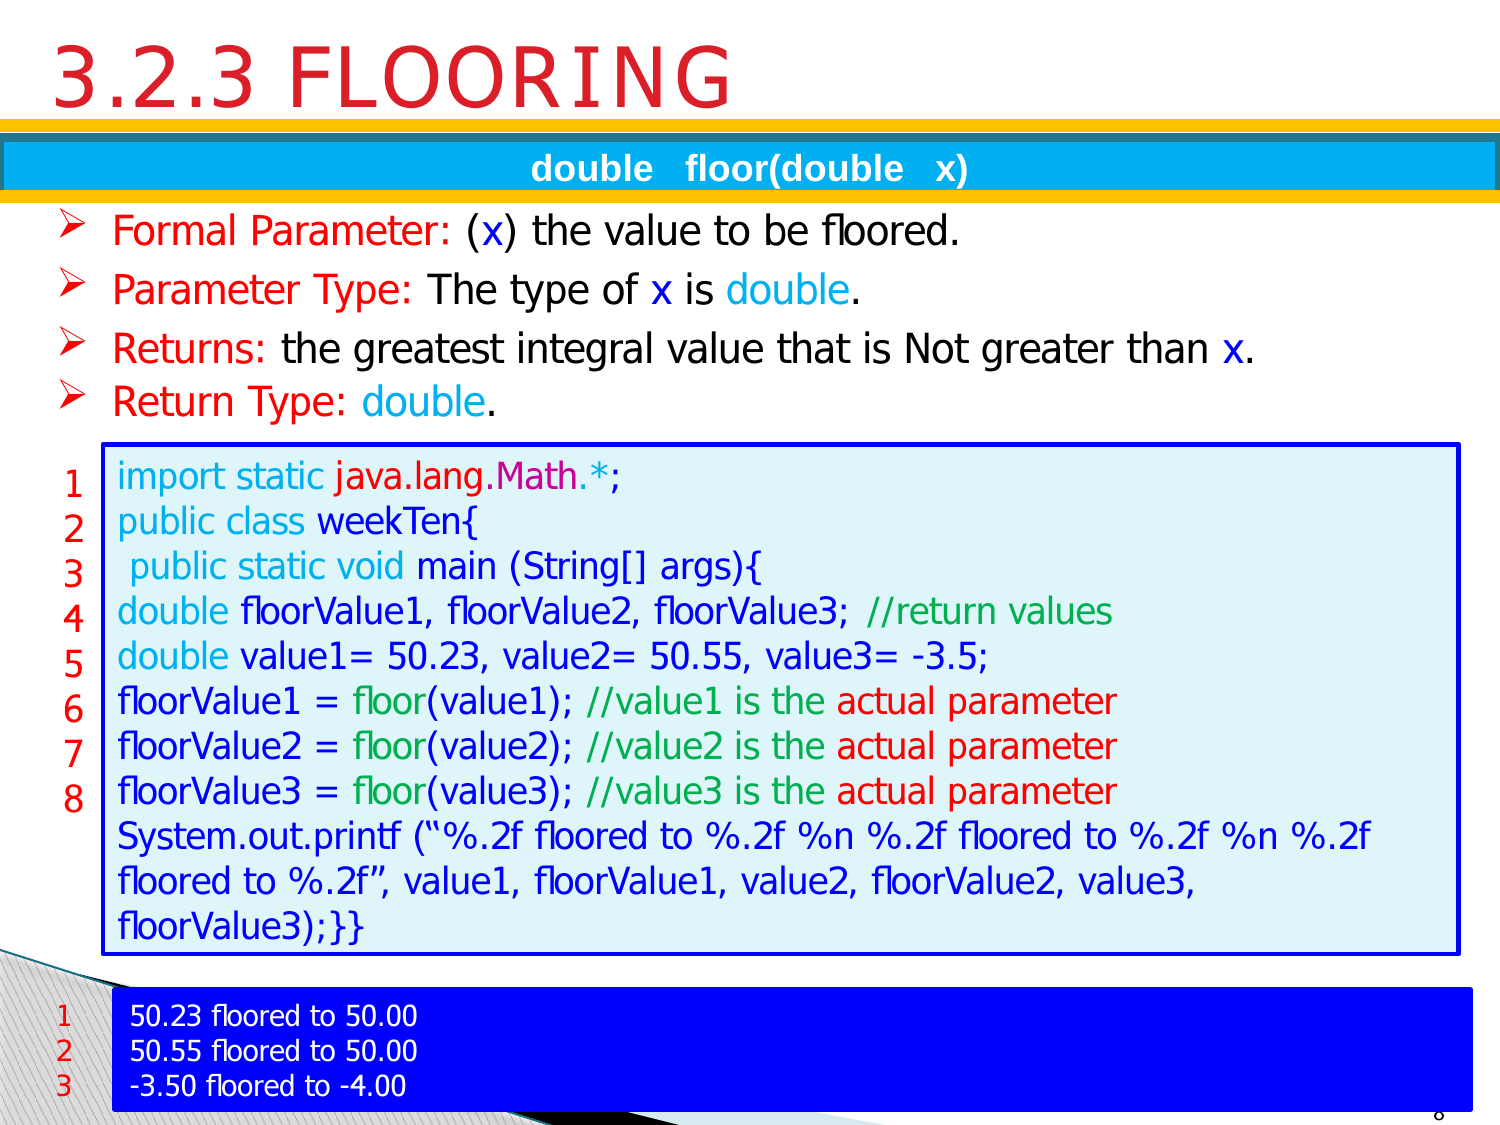

# 3.2.3 FLOORING
double   floor(double   x)
Formal Parameter: (x) the value to be floored.
Parameter Type: The type of x is double.
Returns: the greatest integral value that is Not greater than x.
Return Type: double.
import static java.lang.Math.*;
public class weekTen{
 public static void main (String[] args){
double floorValue1, floorValue2, floorValue3;	//return values
double value1= 50.23, value2= 50.55, value3= -3.5;
floorValue1 = floor(value1); //value1 is the actual parameter
floorValue2 = floor(value2); //value2 is the actual parameter
floorValue3 = floor(value3); //value3 is the actual parameter
System.out.printf (“%.2f floored to %.2f %n %.2f floored to %.2f %n %.2f floored to %.2f”, value1, floorValue1, value2, floorValue2, value3, floorValue3);}}
1
2
3
4
5
6
7
8
1
2
3
50.23 floored to 50.00
50.55 floored to 50.00
-3.50 floored to -4.00
448